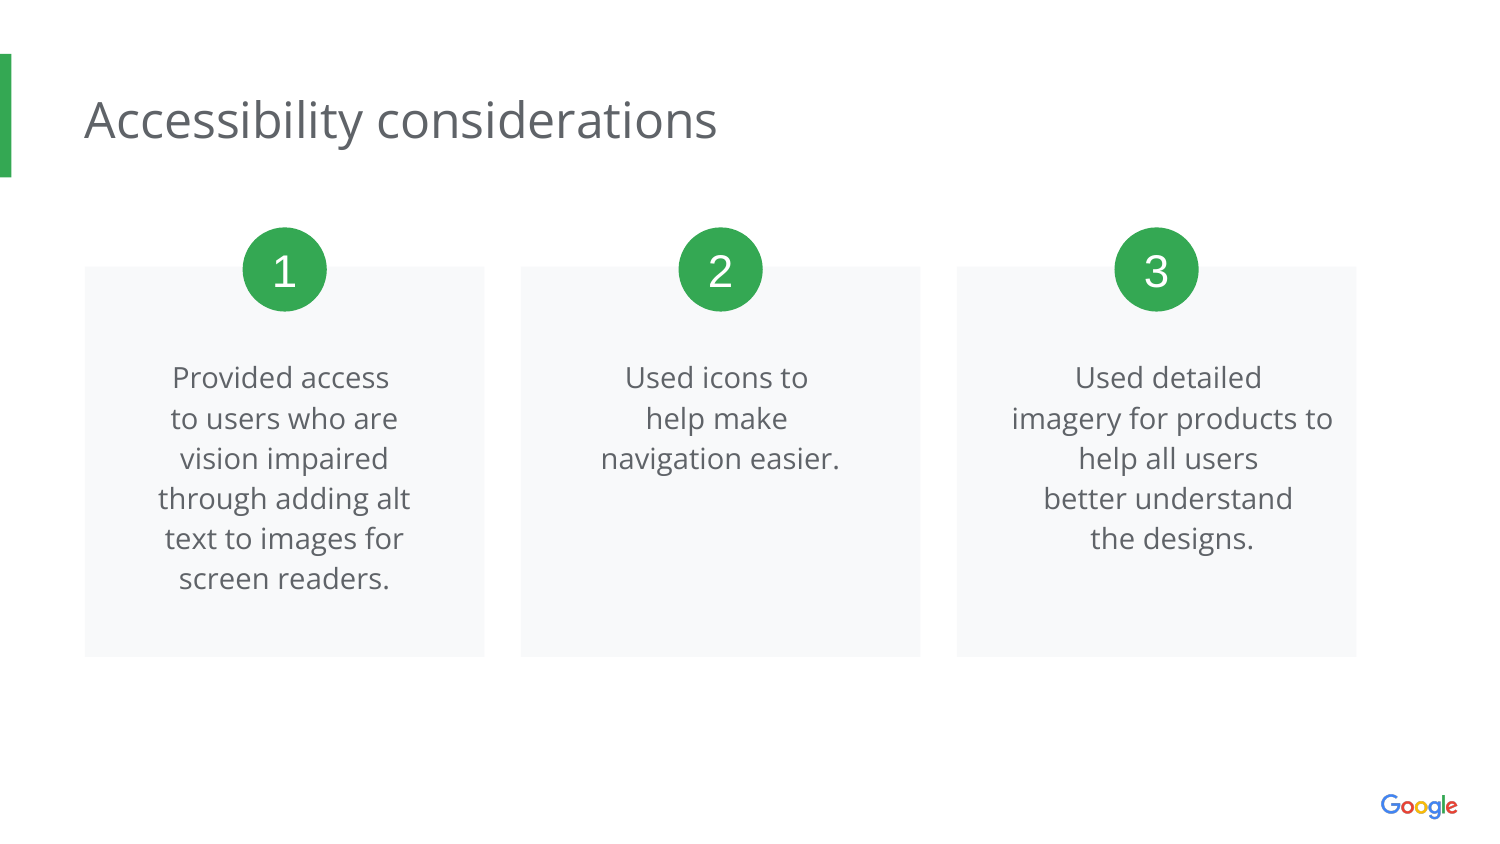

Accessibility considerations
1
2
3

Provided access
to users who are vision impaired through adding alt text to images for screen readers.
Used icons to
help make
navigation easier.
Used detailed
imagery for products to
help all users
better understand
the designs.